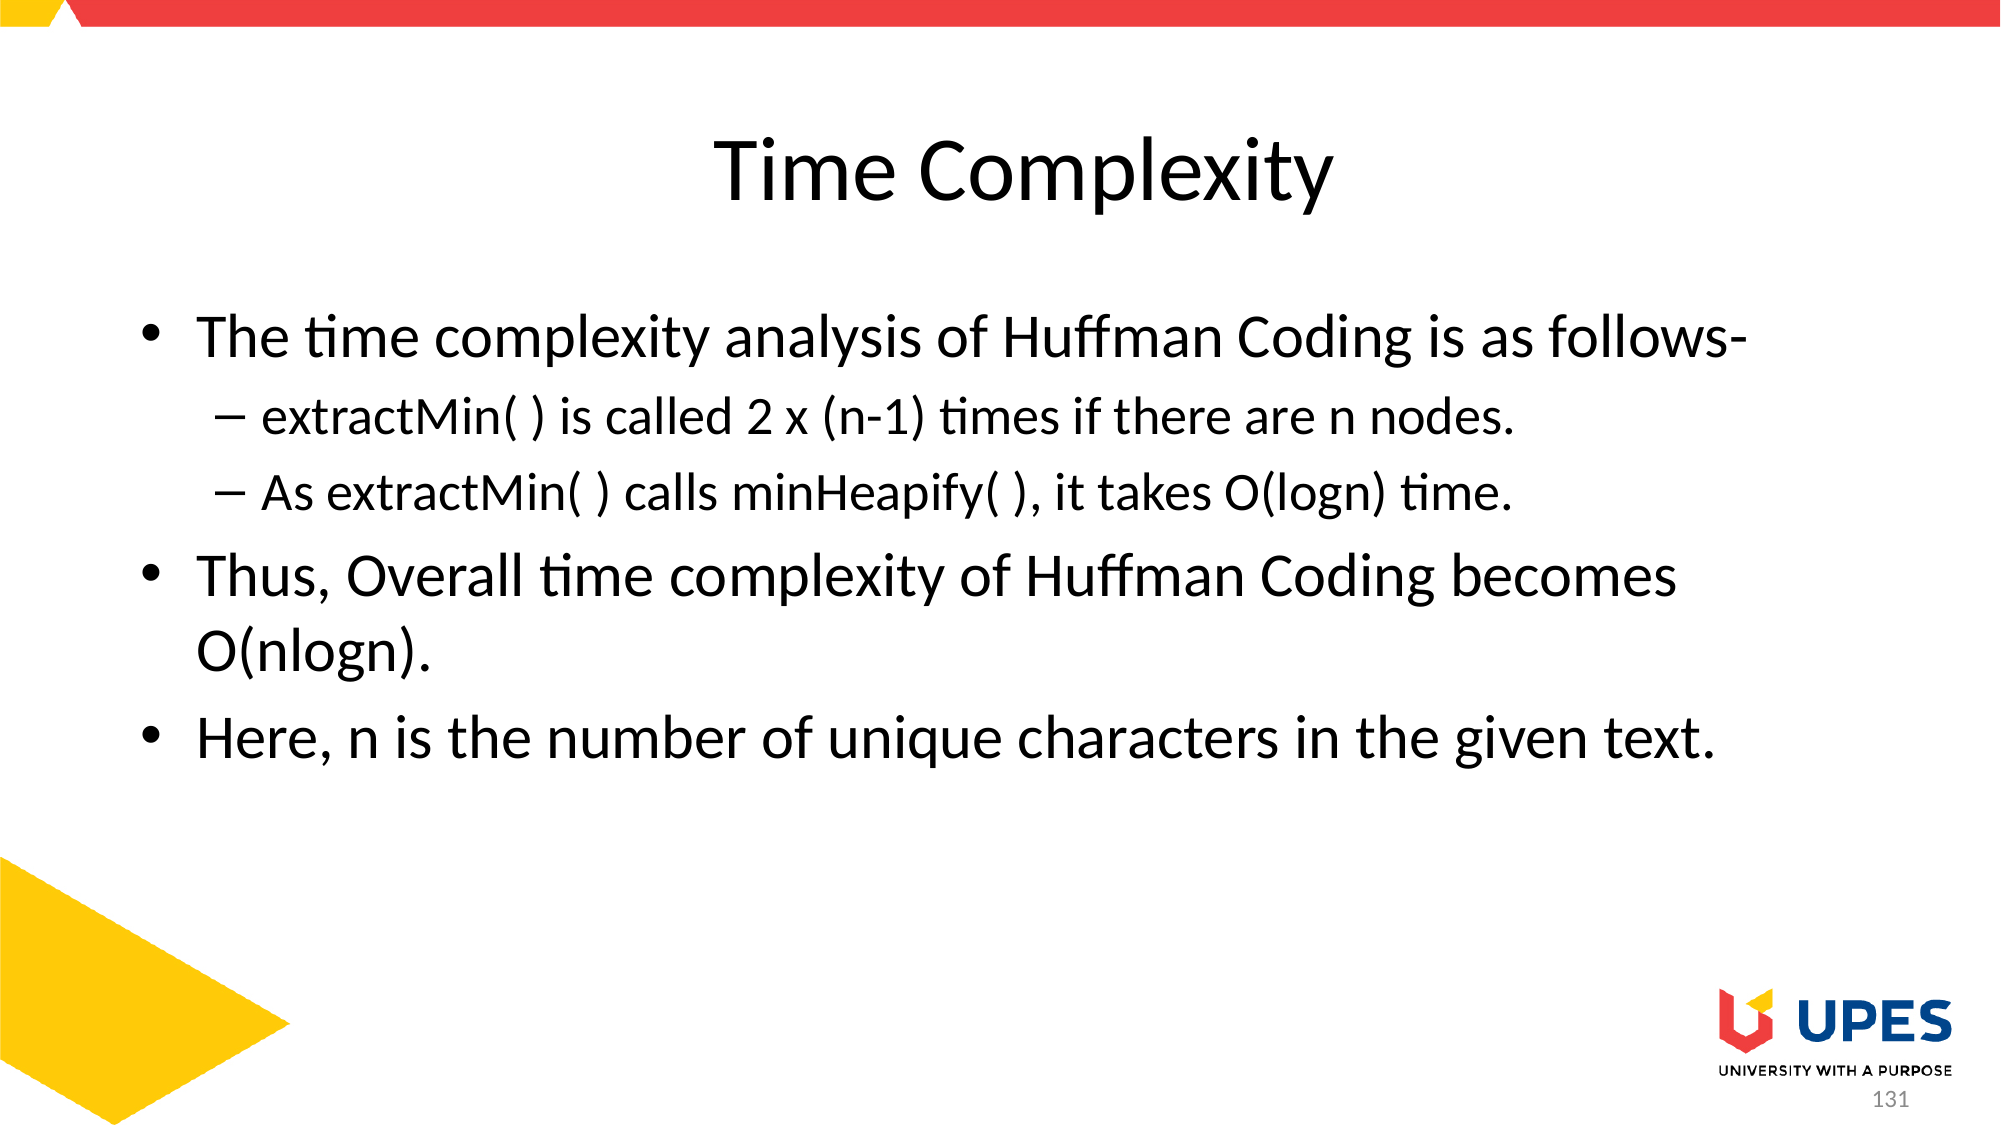

# Time Complexity
The time complexity analysis of Huffman Coding is as follows-
extractMin( ) is called 2 x (n-1) times if there are n nodes.
As extractMin( ) calls minHeapify( ), it takes O(logn) time.
Thus, Overall time complexity of Huffman Coding becomes O(nlogn).
Here, n is the number of unique characters in the given text.